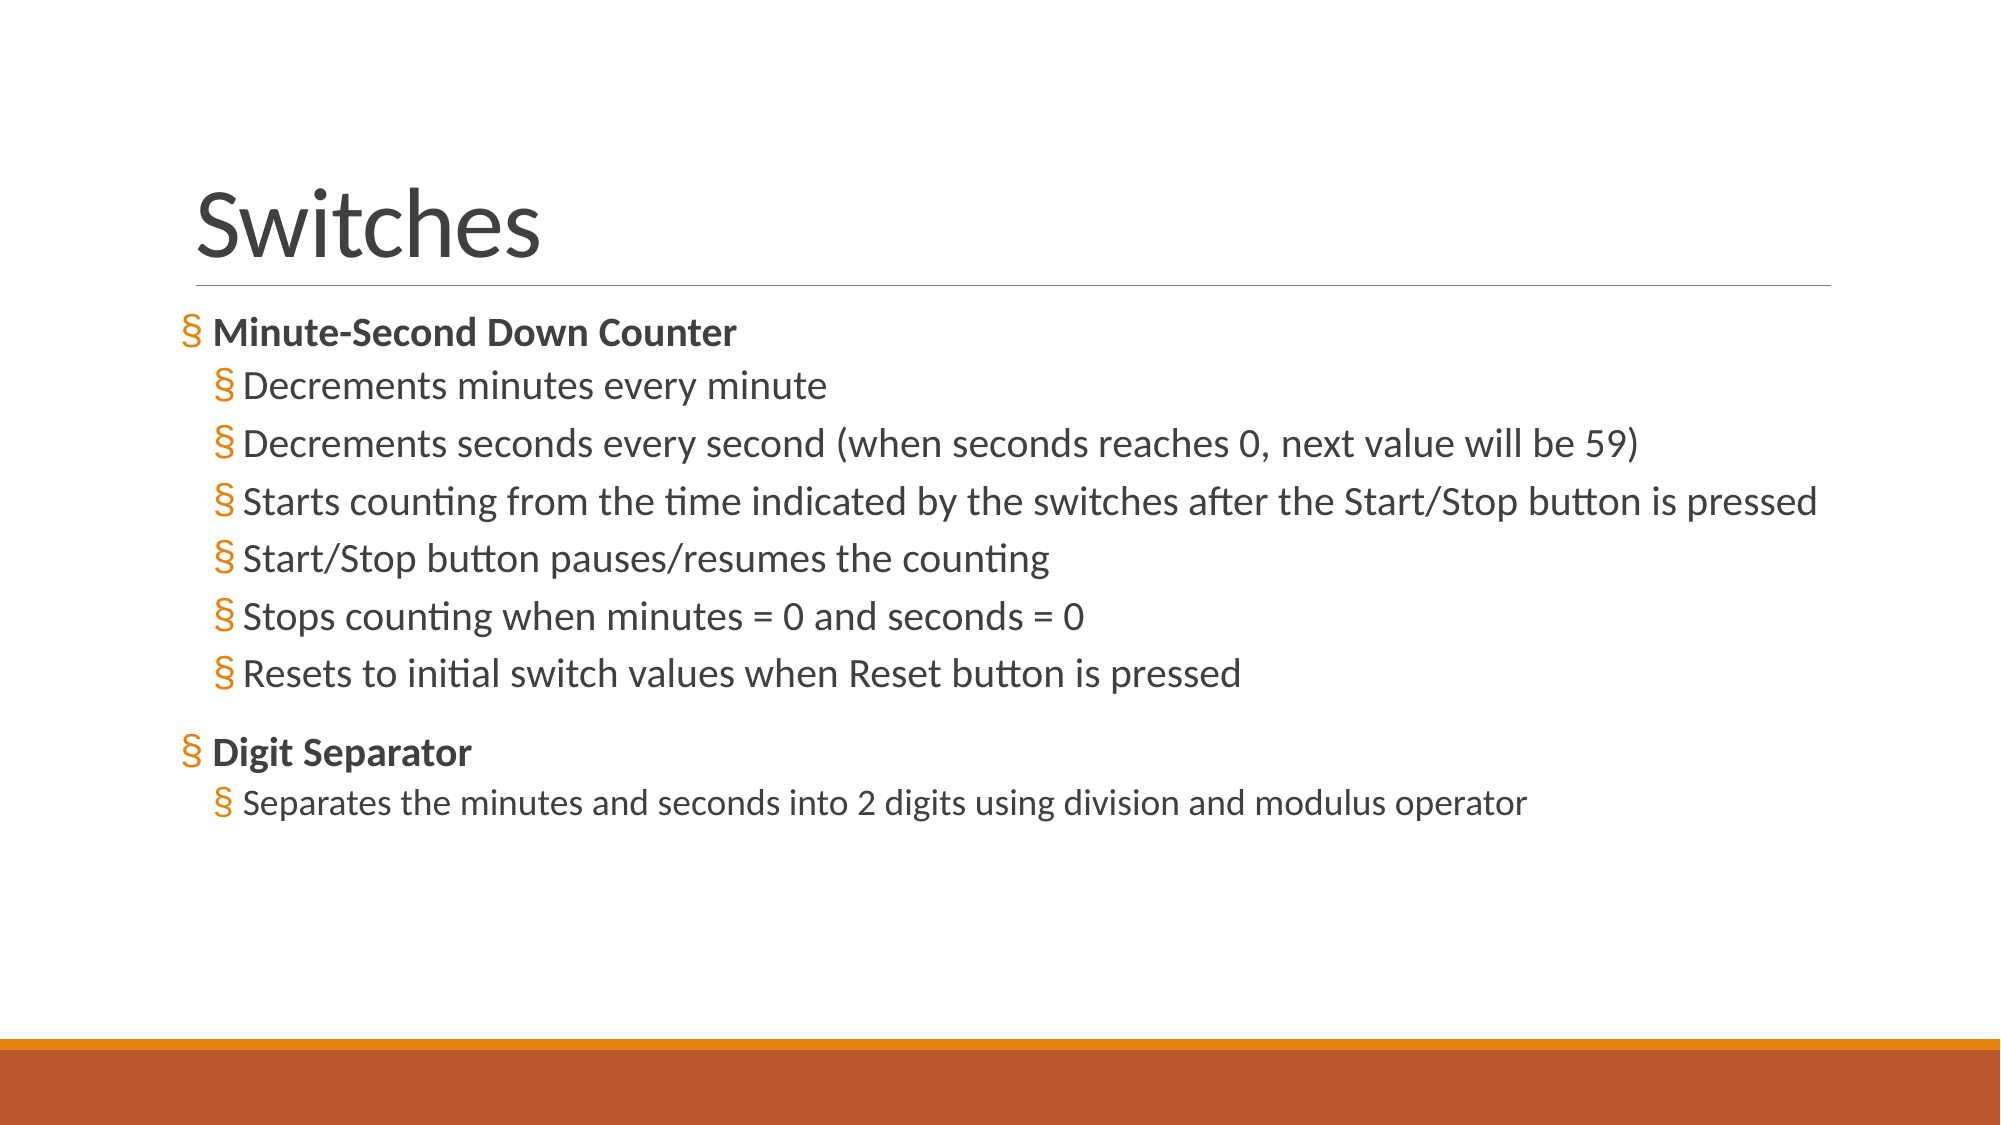

# Switches
 Minute-Second Down Counter
Decrements minutes every minute
Decrements seconds every second (when seconds reaches 0, next value will be 59)
Starts counting from the time indicated by the switches after the Start/Stop button is pressed
Start/Stop button pauses/resumes the counting
Stops counting when minutes = 0 and seconds = 0
Resets to initial switch values when Reset button is pressed
 Digit Separator
Separates the minutes and seconds into 2 digits using division and modulus operator